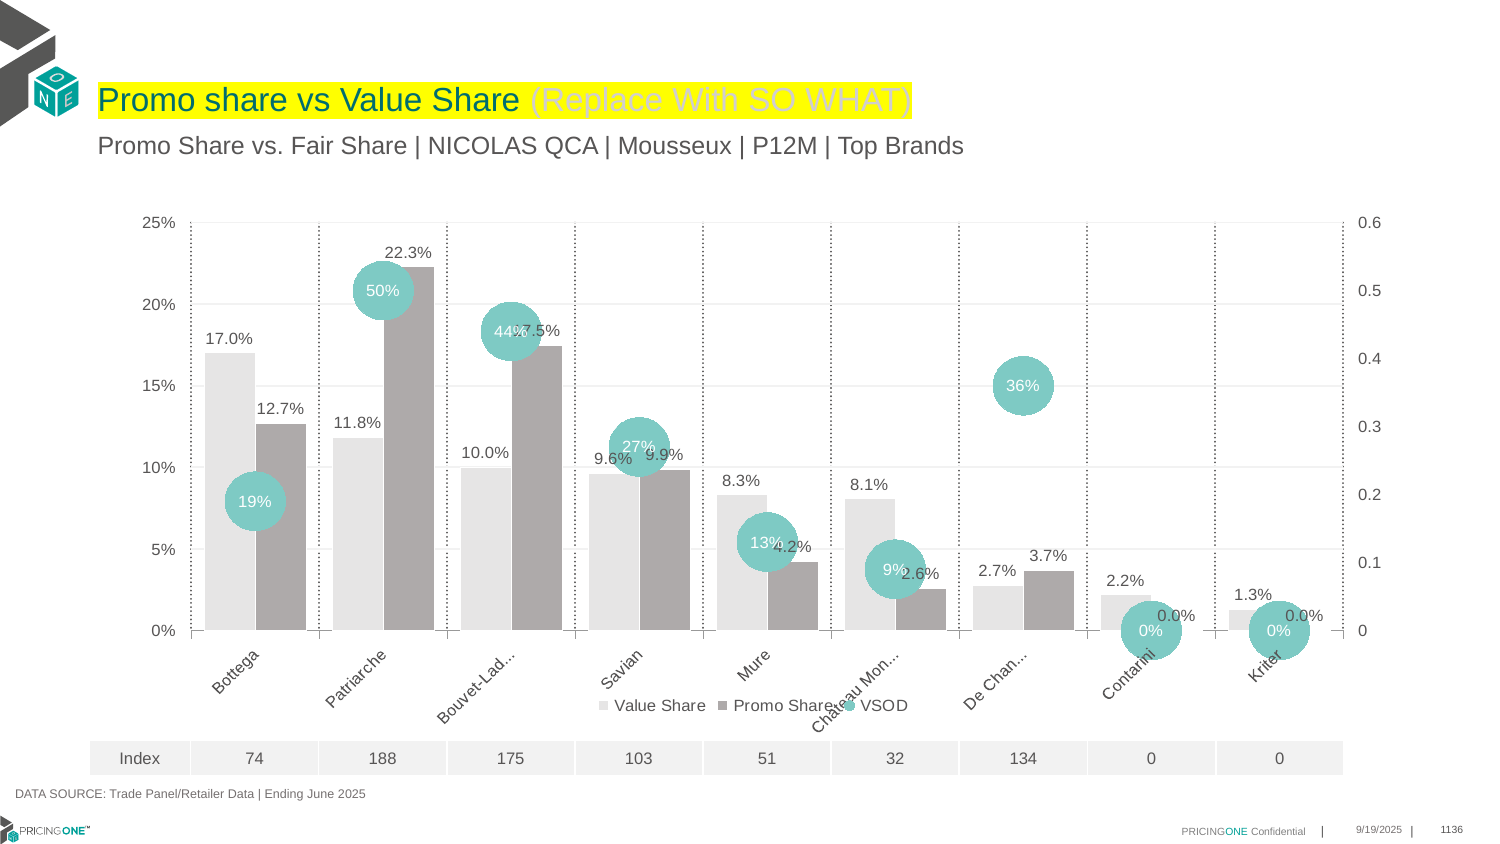

# Promo share vs Value Share (Replace With SO WHAT)
Promo Share vs. Fair Share | NICOLAS QCA | Mousseux | P12M | Top Brands

### Chart

| Category | Value Share | Promo Share | VSOD |
|---|---|---|---|
| Bottega | 0.17017024899962102 | 0.126728209531988 | 0.19 |
| Patriarche | 0.11833757438242286 | 0.2227994847574066 | 0.5 |
| Bouvet-Ladubay | 0.09998375768433798 | 0.17492486045513095 | 0.44 |
| Savian | 0.09626279082358384 | 0.09892657793044225 | 0.27 |
| Mure | 0.08314589044804181 | 0.0420781451266638 | 0.13 |
| Chateau Moncontour | 0.08060126099432503 | 0.02567625590382138 | 0.09 |
| De Chanceny | 0.027419981985795358 | 0.03662516101331043 | 0.36 |
| Contarini | 0.021838531694664154 | 0.0 | 0.0 |
| Kriter | 0.012984008701943663 | 0.0 | 0.0 |
| Index | 74 | 188 | 175 | 103 | 51 | 32 | 134 | 0 | 0 |
| --- | --- | --- | --- | --- | --- | --- | --- | --- | --- |
DATA SOURCE: Trade Panel/Retailer Data | Ending June 2025

9/19/2025
1136